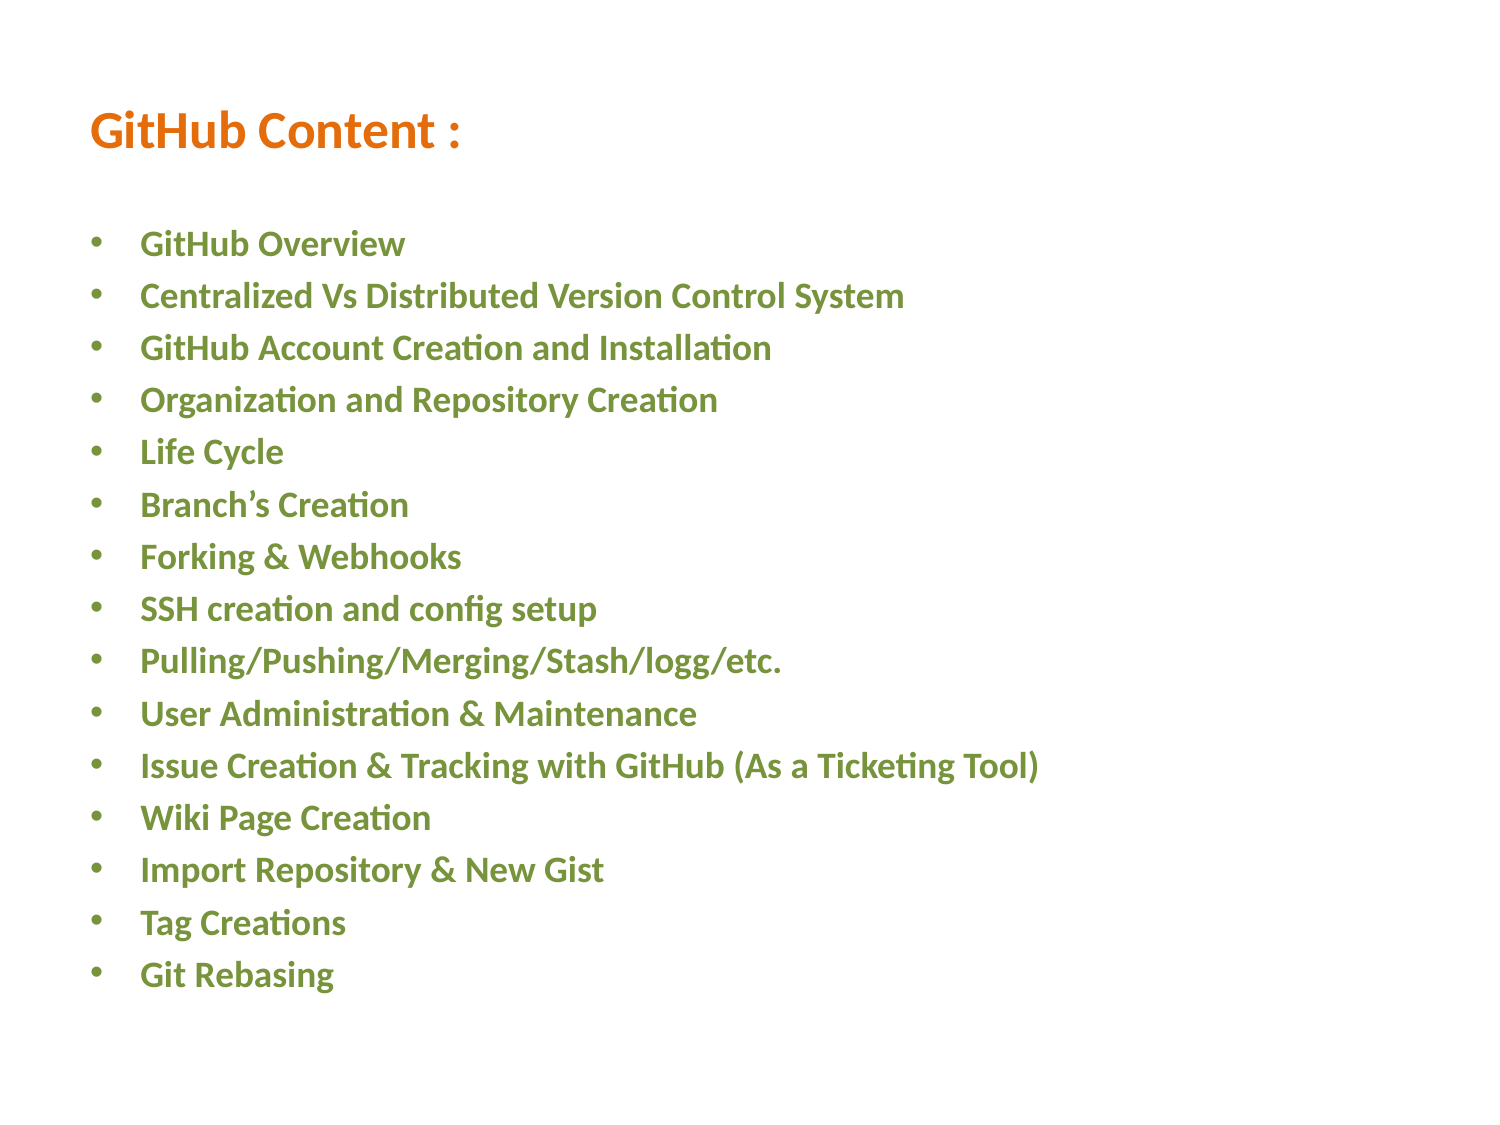

GitHub Content :

GitHub Overview
Centralized Vs Distributed Version Control System
GitHub Account Creation and Installation
Organization and Repository Creation
Life Cycle
Branch’s Creation
Forking & Webhooks
SSH creation and config setup
Pulling/Pushing/Merging/Stash/logg/etc.
User Administration & Maintenance
Issue Creation & Tracking with GitHub (As a Ticketing Tool)
Wiki Page Creation
Import Repository & New Gist
Tag Creations
Git Rebasing